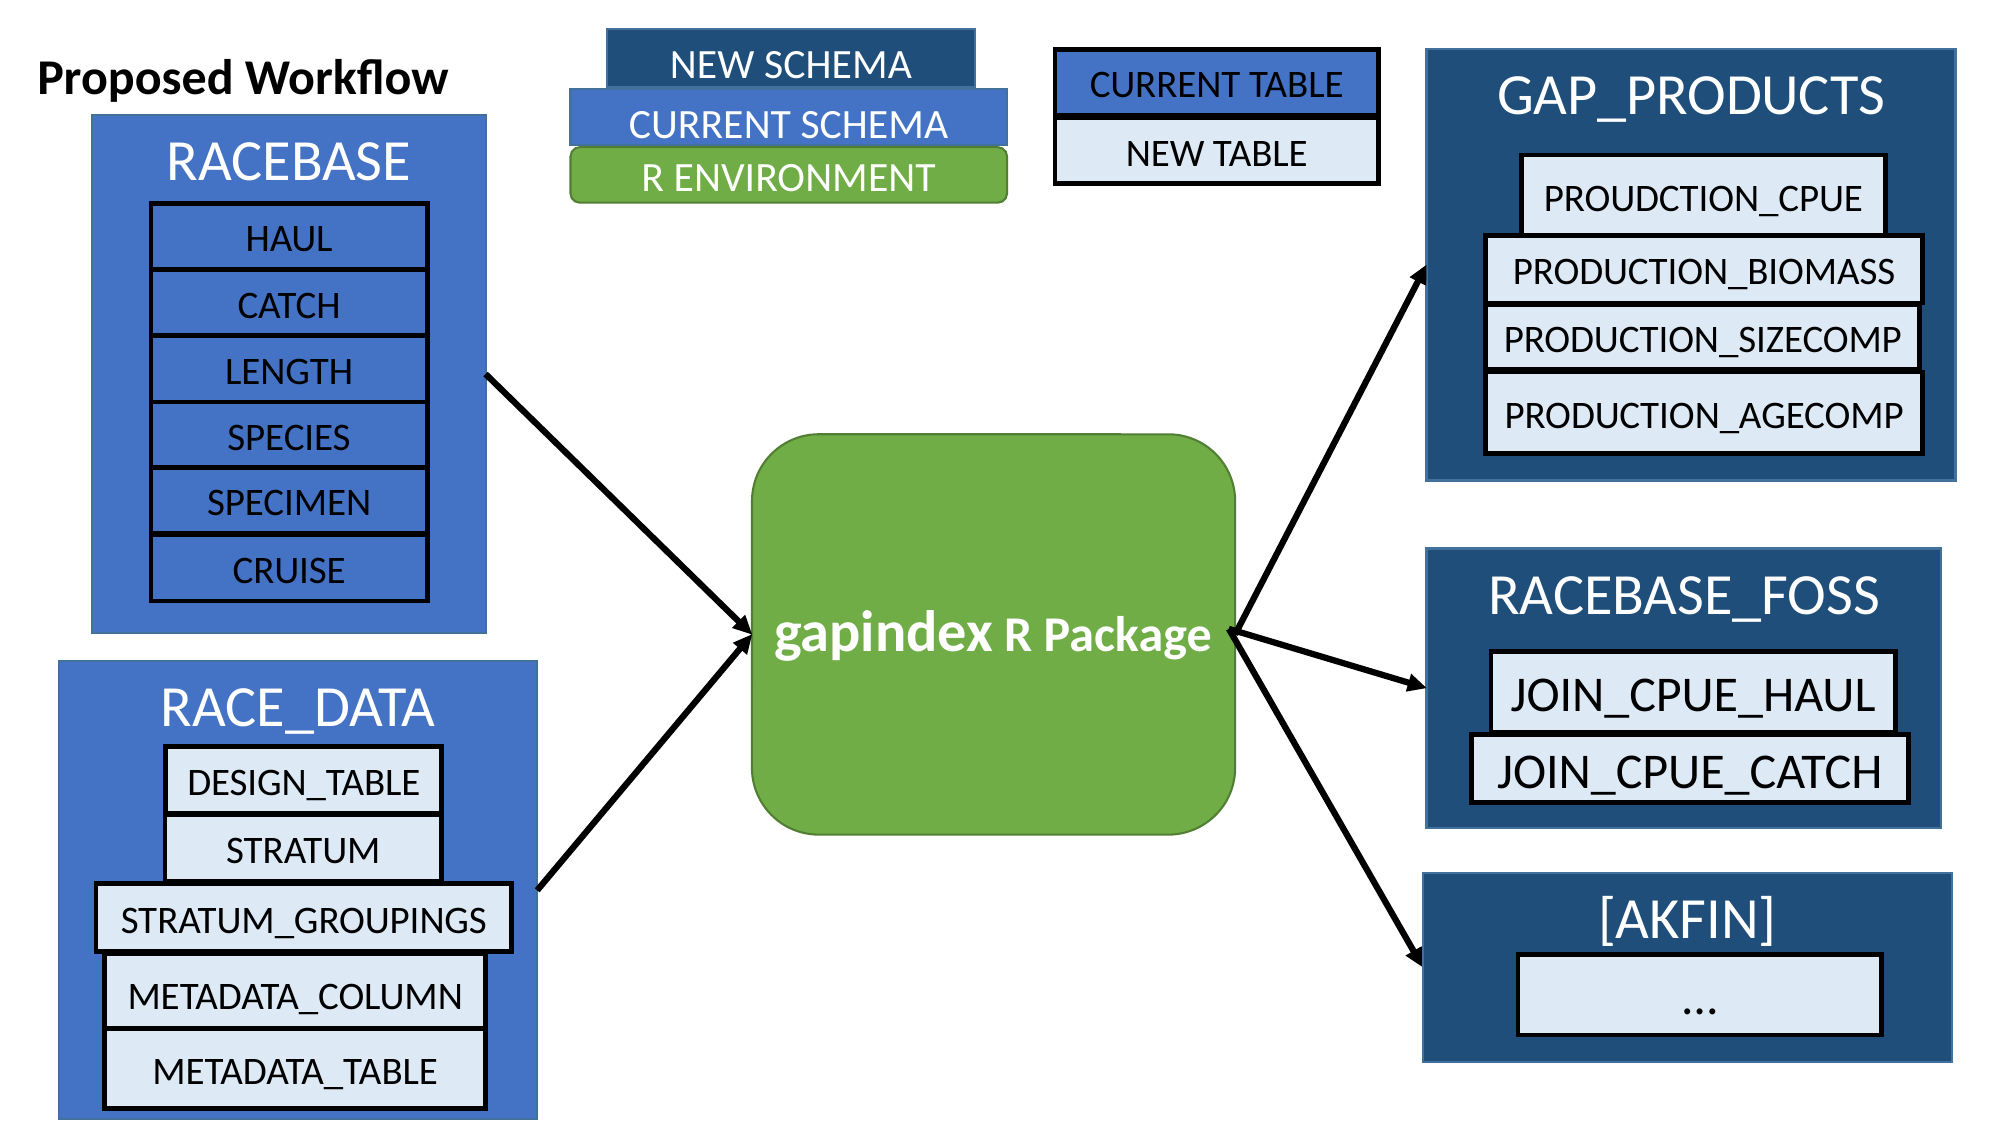

Proposed Workflow
NEW SCHEMA
GAP_PRODUCTS
CURRENT TABLE
CURRENT SCHEMA
RACEBASE
NEW TABLE
R ENVIRONMENT
PROUDCTION_CPUE
HAUL
PRODUCTION_BIOMASS
CATCH
PRODUCTION_SIZECOMP
LENGTH
PRODUCTION_AGECOMP
SPECIES

SPECIMEN
CRUISE
RACEBASE_FOSS
gapindex R Package
JOIN_CPUE_HAUL
RACE_DATA
JOIN_CPUE_CATCH
DESIGN_TABLE
STRATUM
[AKFIN]
STRATUM_GROUPINGS
METADATA_COLUMN
…
METADATA_TABLE